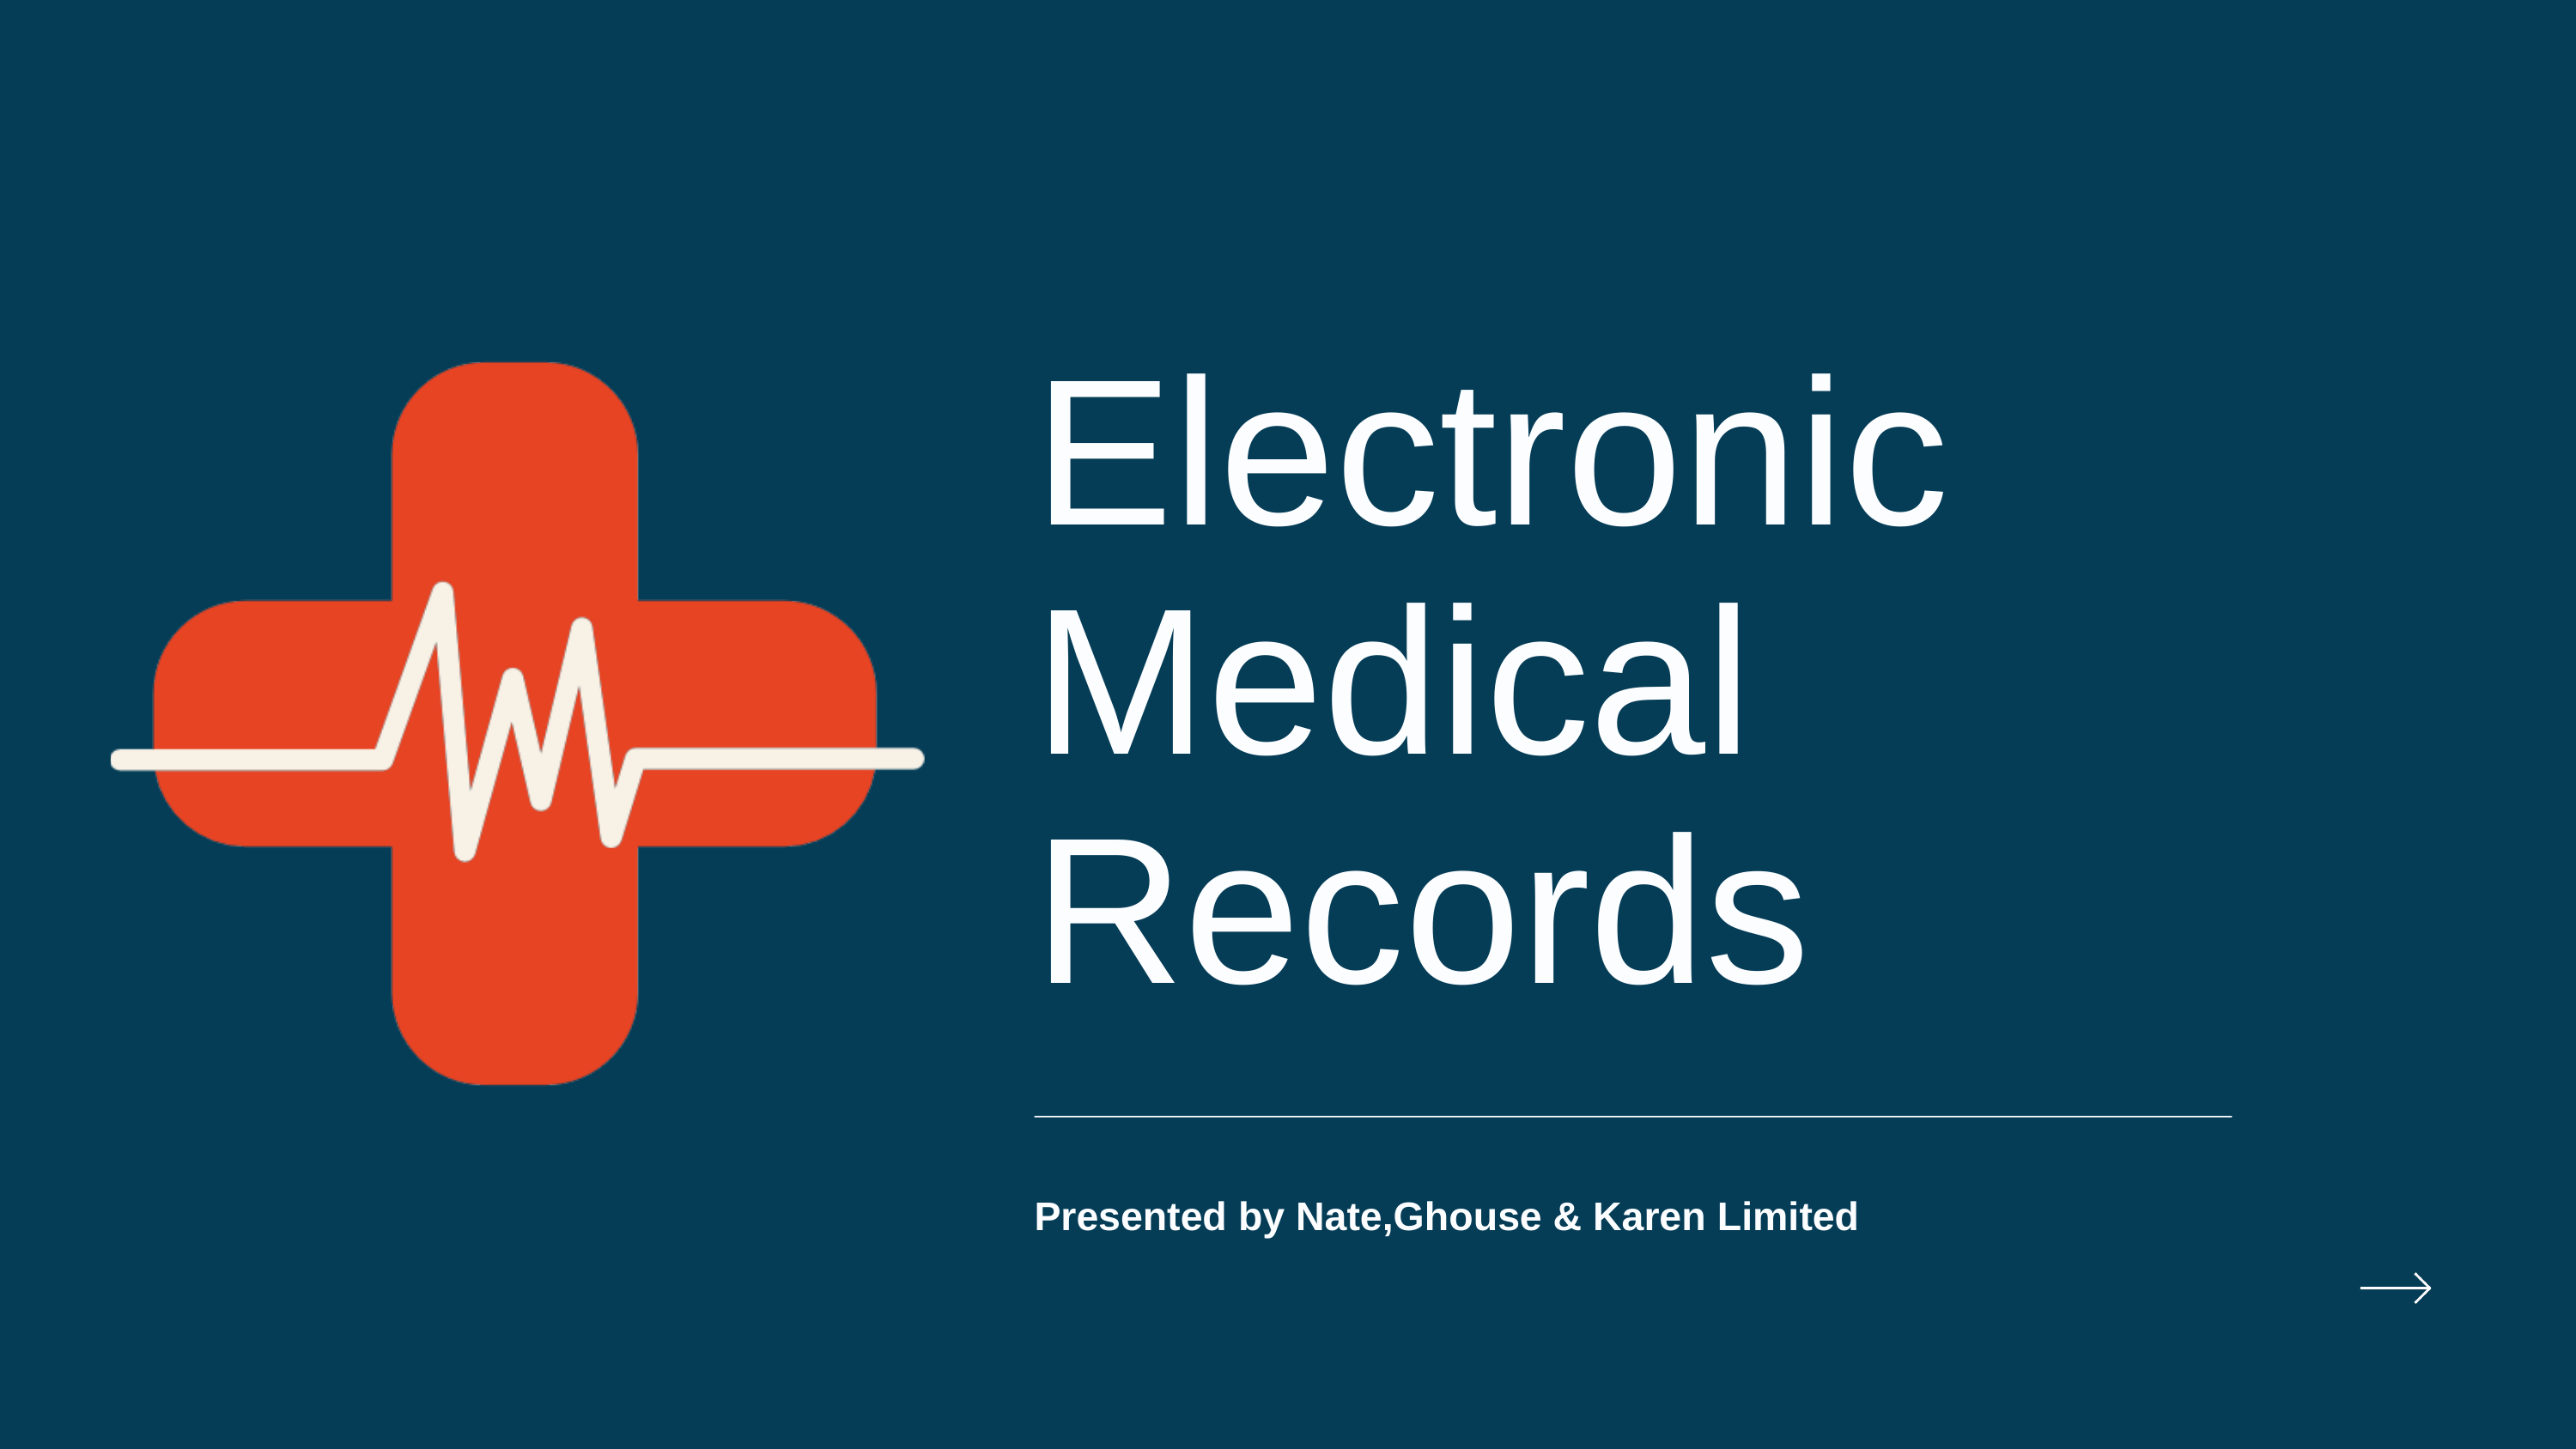

Electronic
Medical
Records

Presented by Nate,Ghouse & Karen Limited